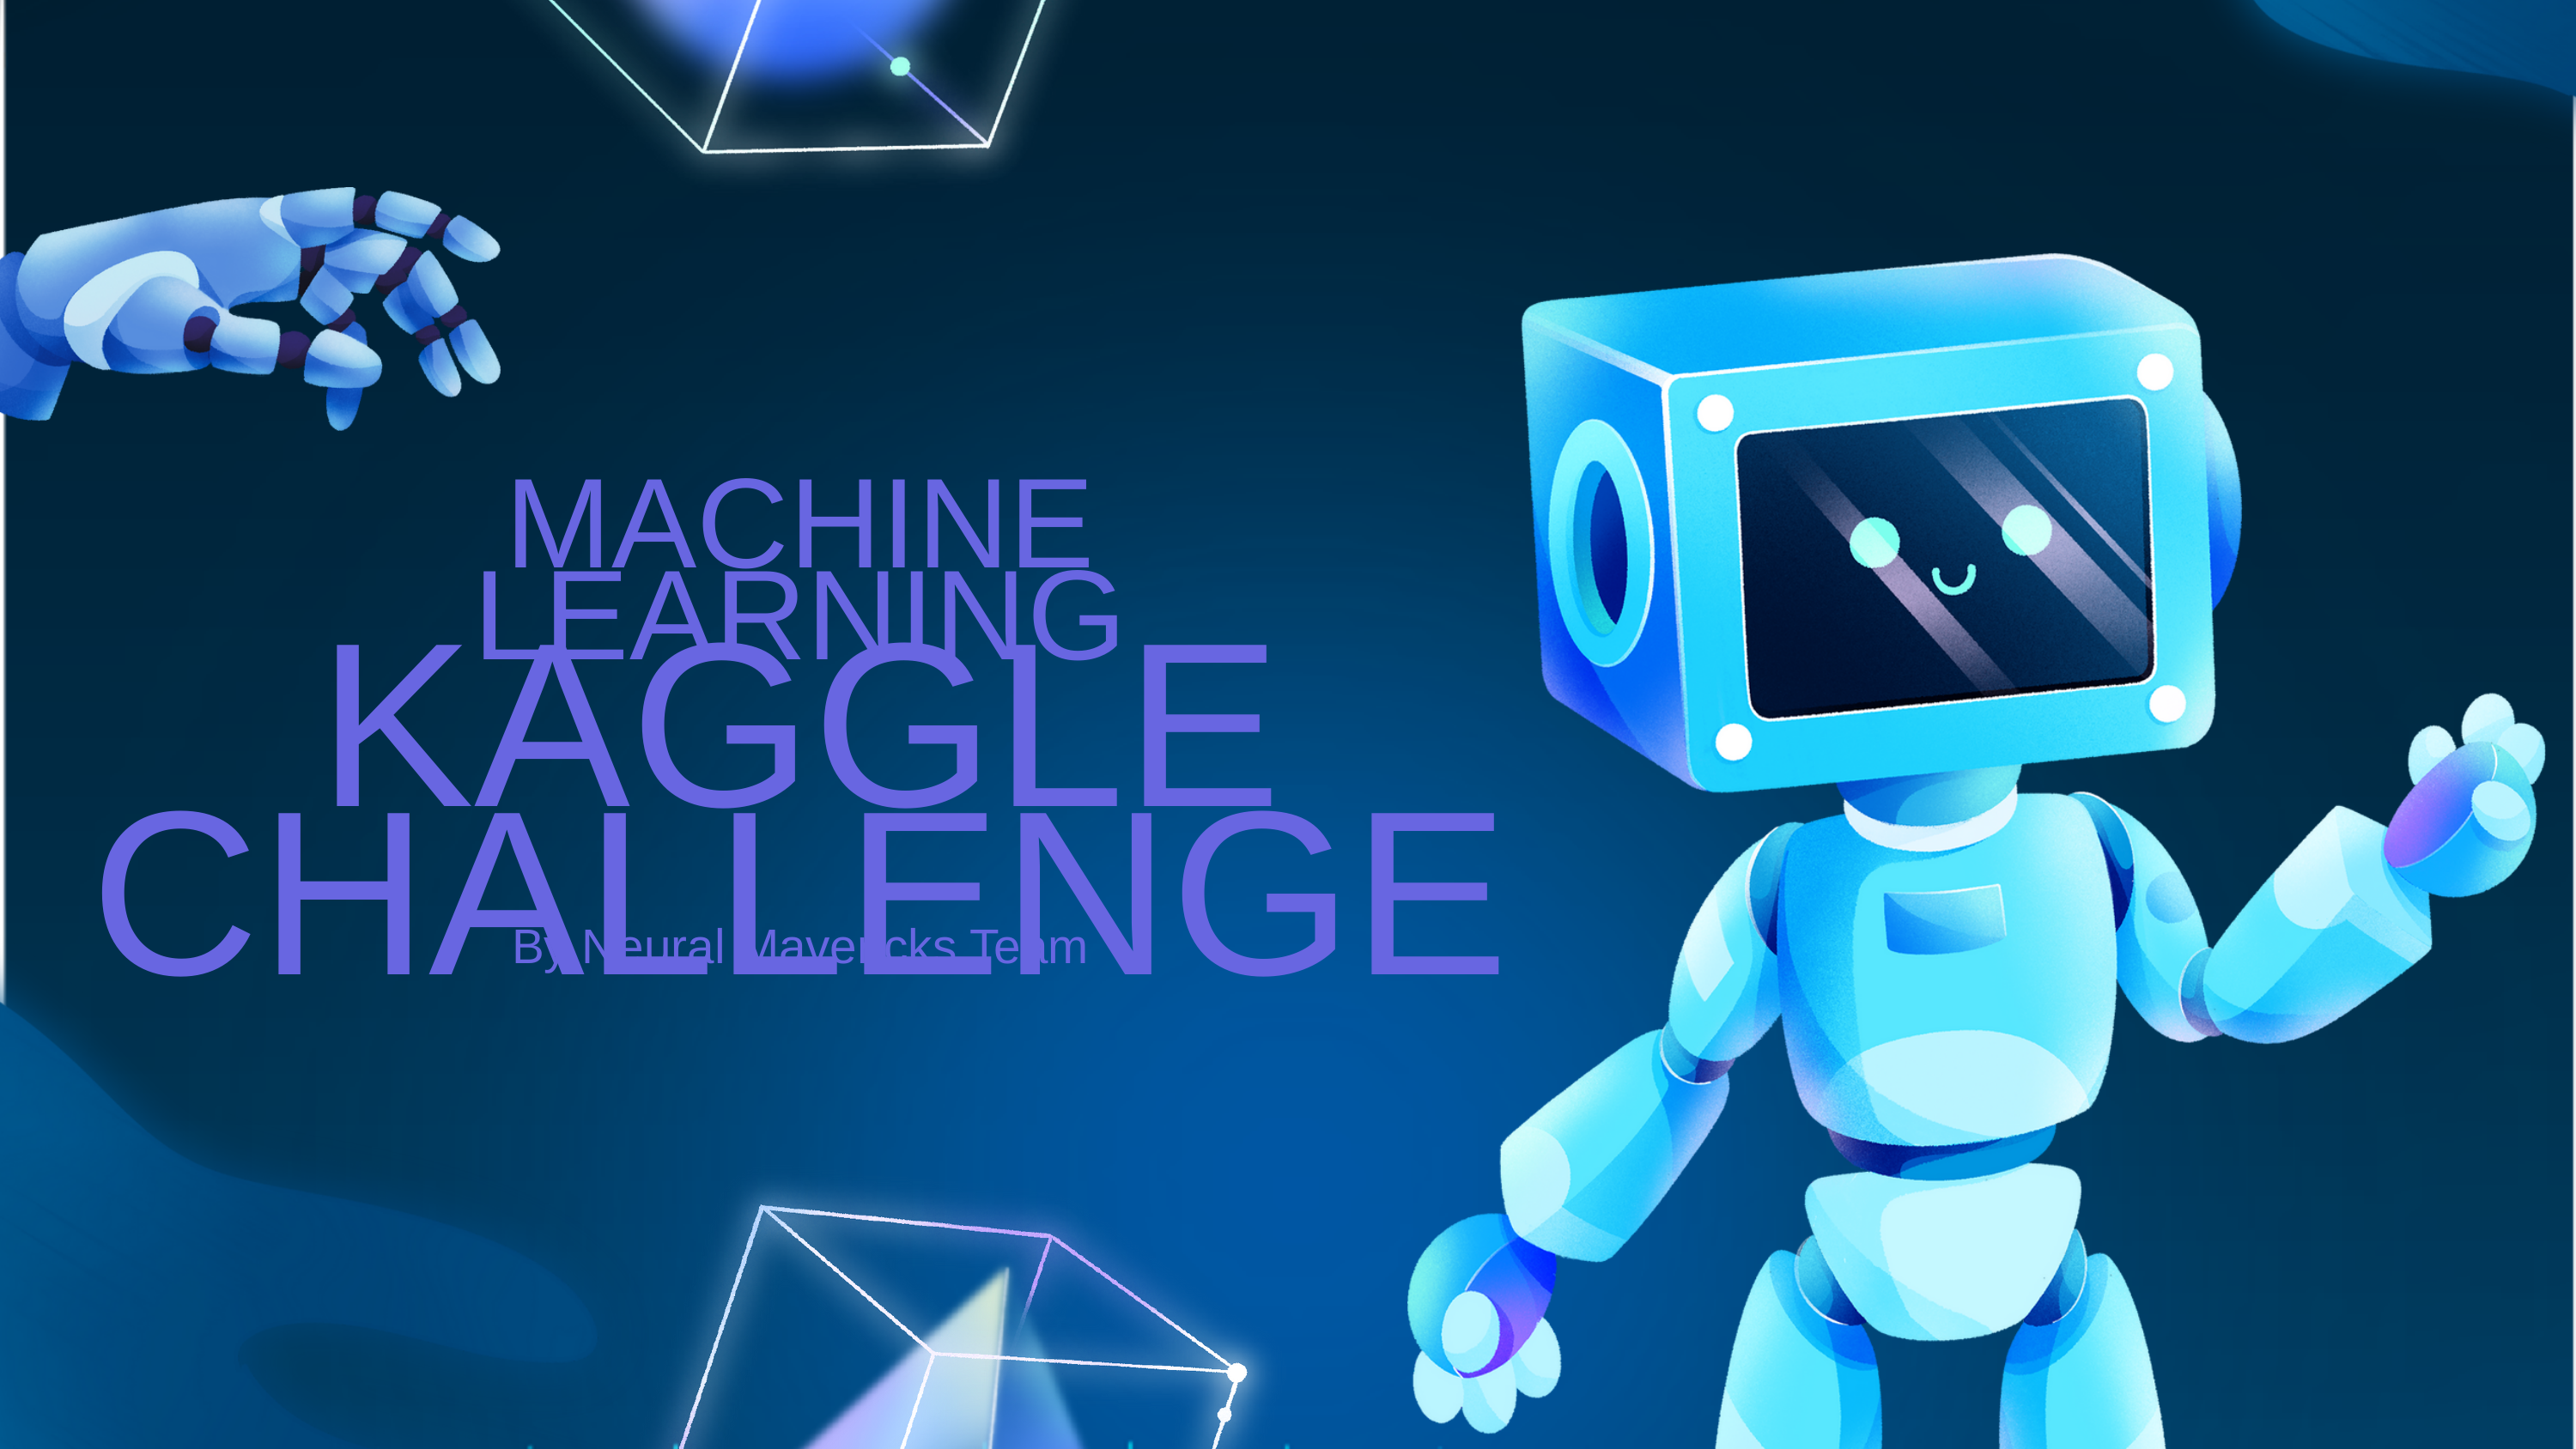

MACHINE LEARNING
KAGGLE CHALLENGE

By Neural Mavericks Team